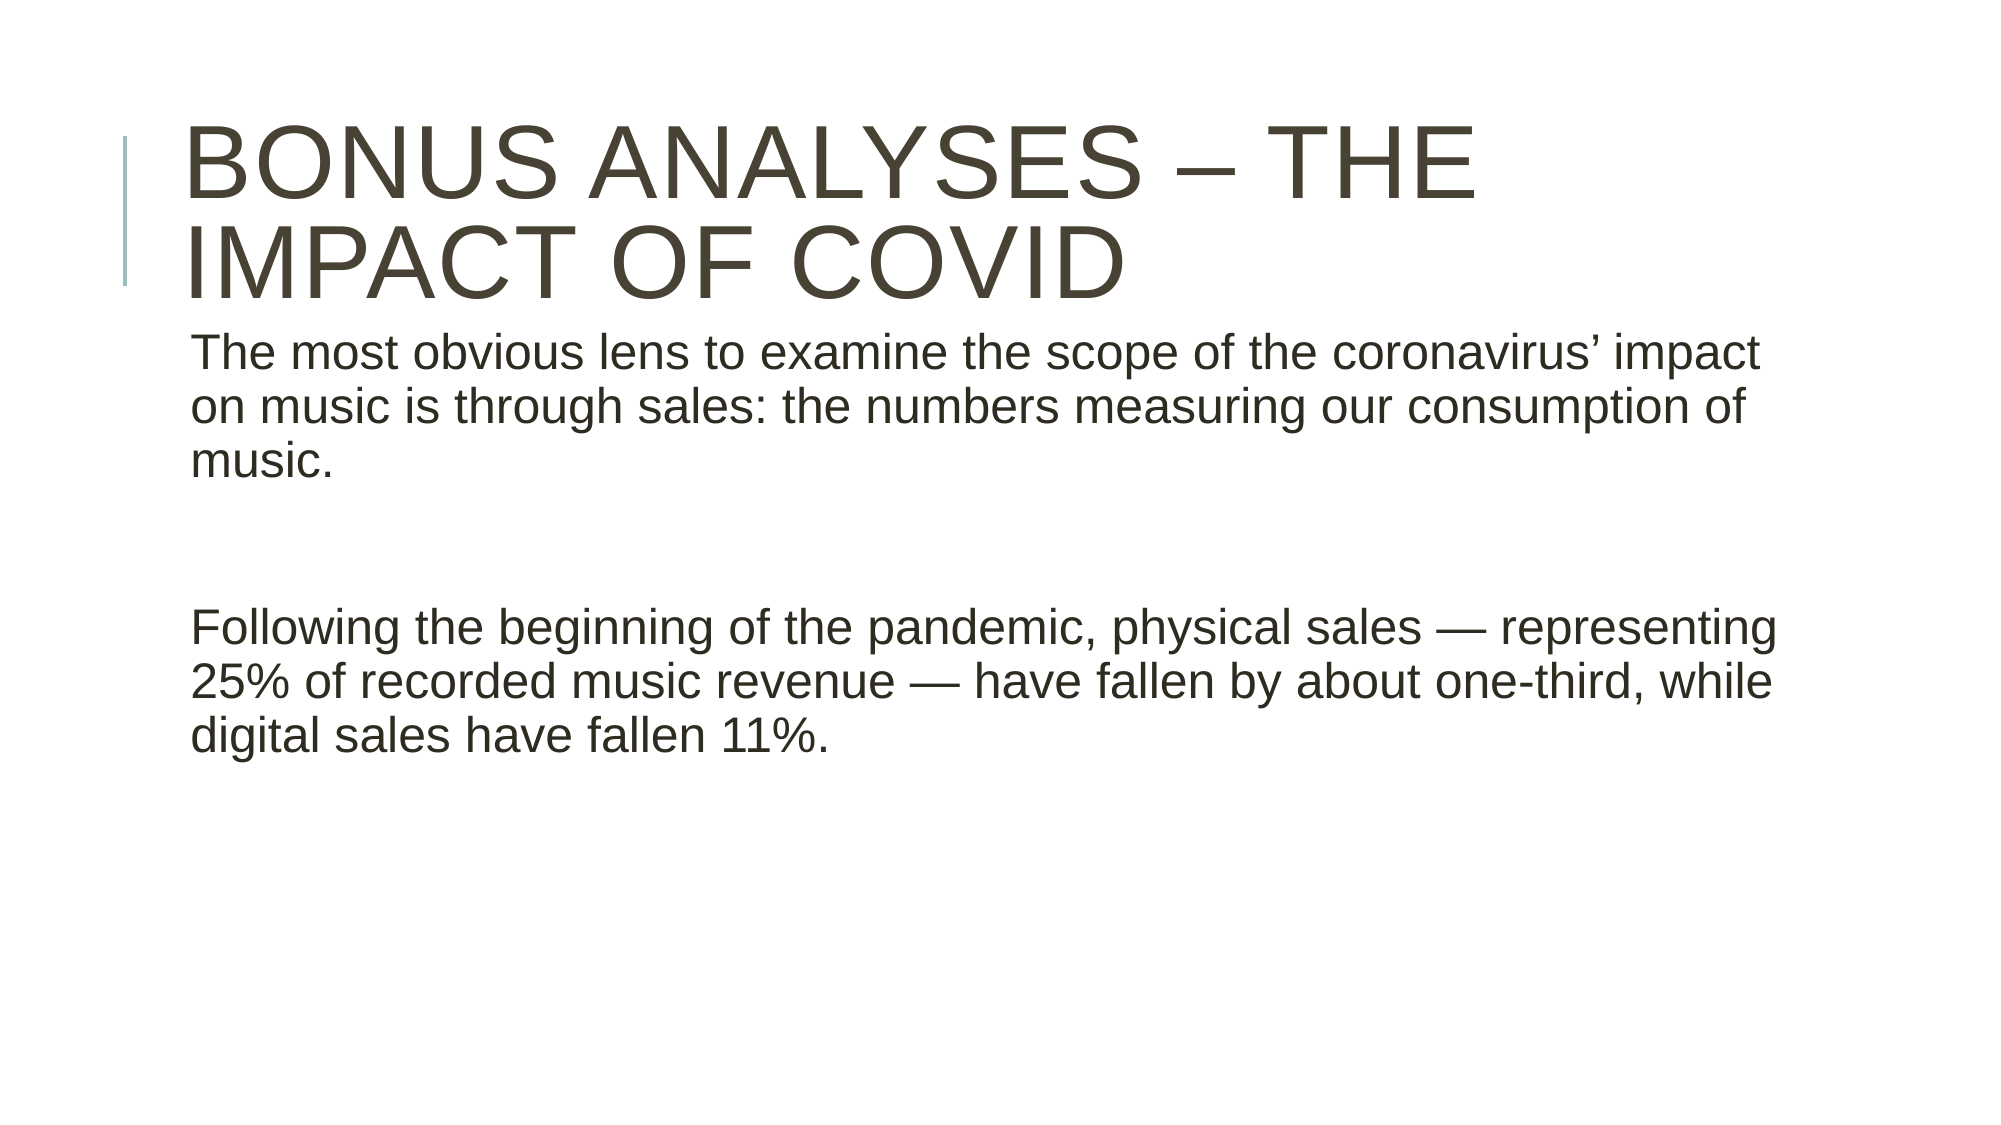

# Bonus analyses – the impact of covid
The most obvious lens to examine the scope of the coronavirus’ impact on music is through sales: the numbers measuring our consumption of music.

Following the beginning of the pandemic, physical sales — representing 25% of recorded music revenue — have fallen by about one-third, while digital sales have fallen 11%.